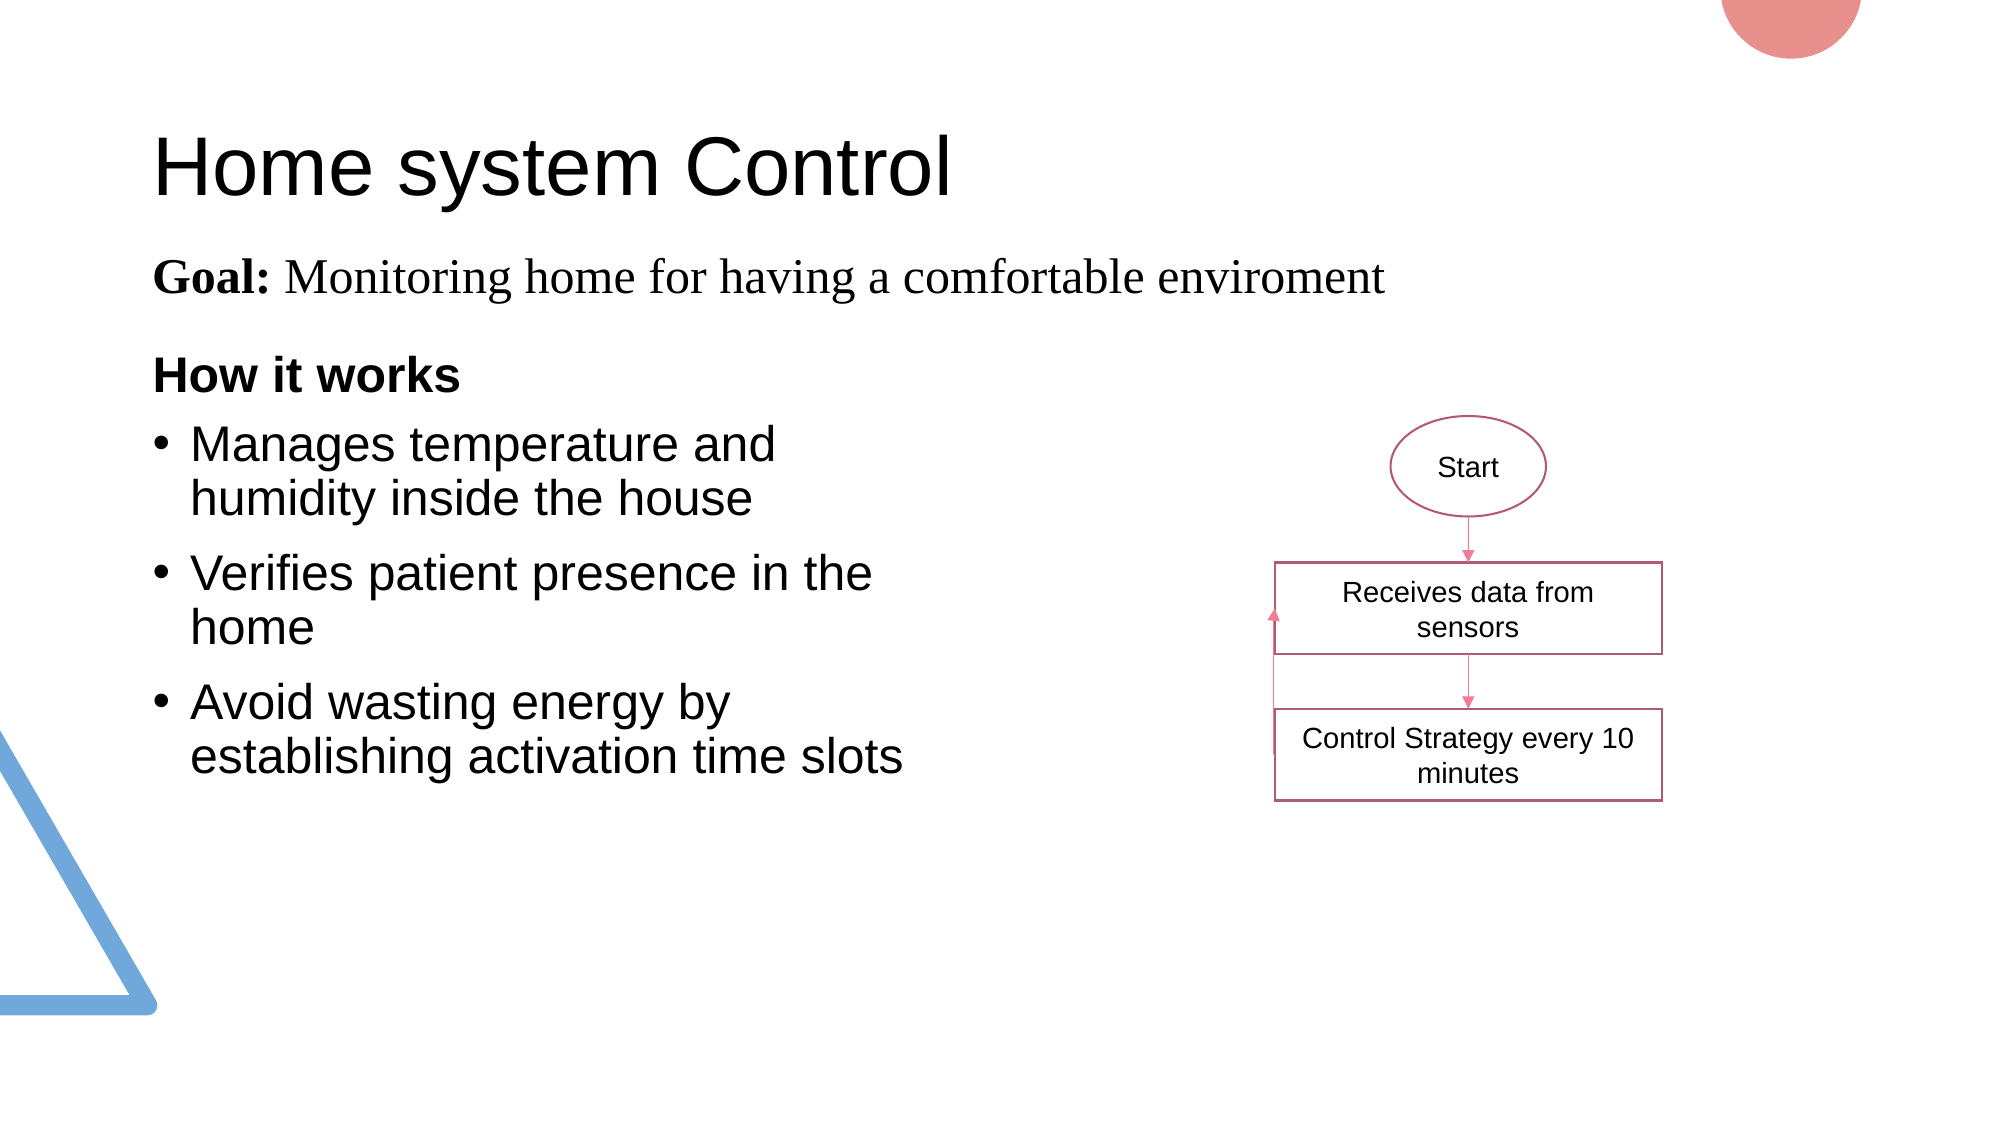

# Home system Control
Goal: Monitoring home for having a comfortable enviroment
How it works
Manages temperature and humidity inside the house
Verifies patient presence in the home
Avoid wasting energy by establishing activation time slots
Start
Receives data from sensors
Control Strategy every 10 minutes